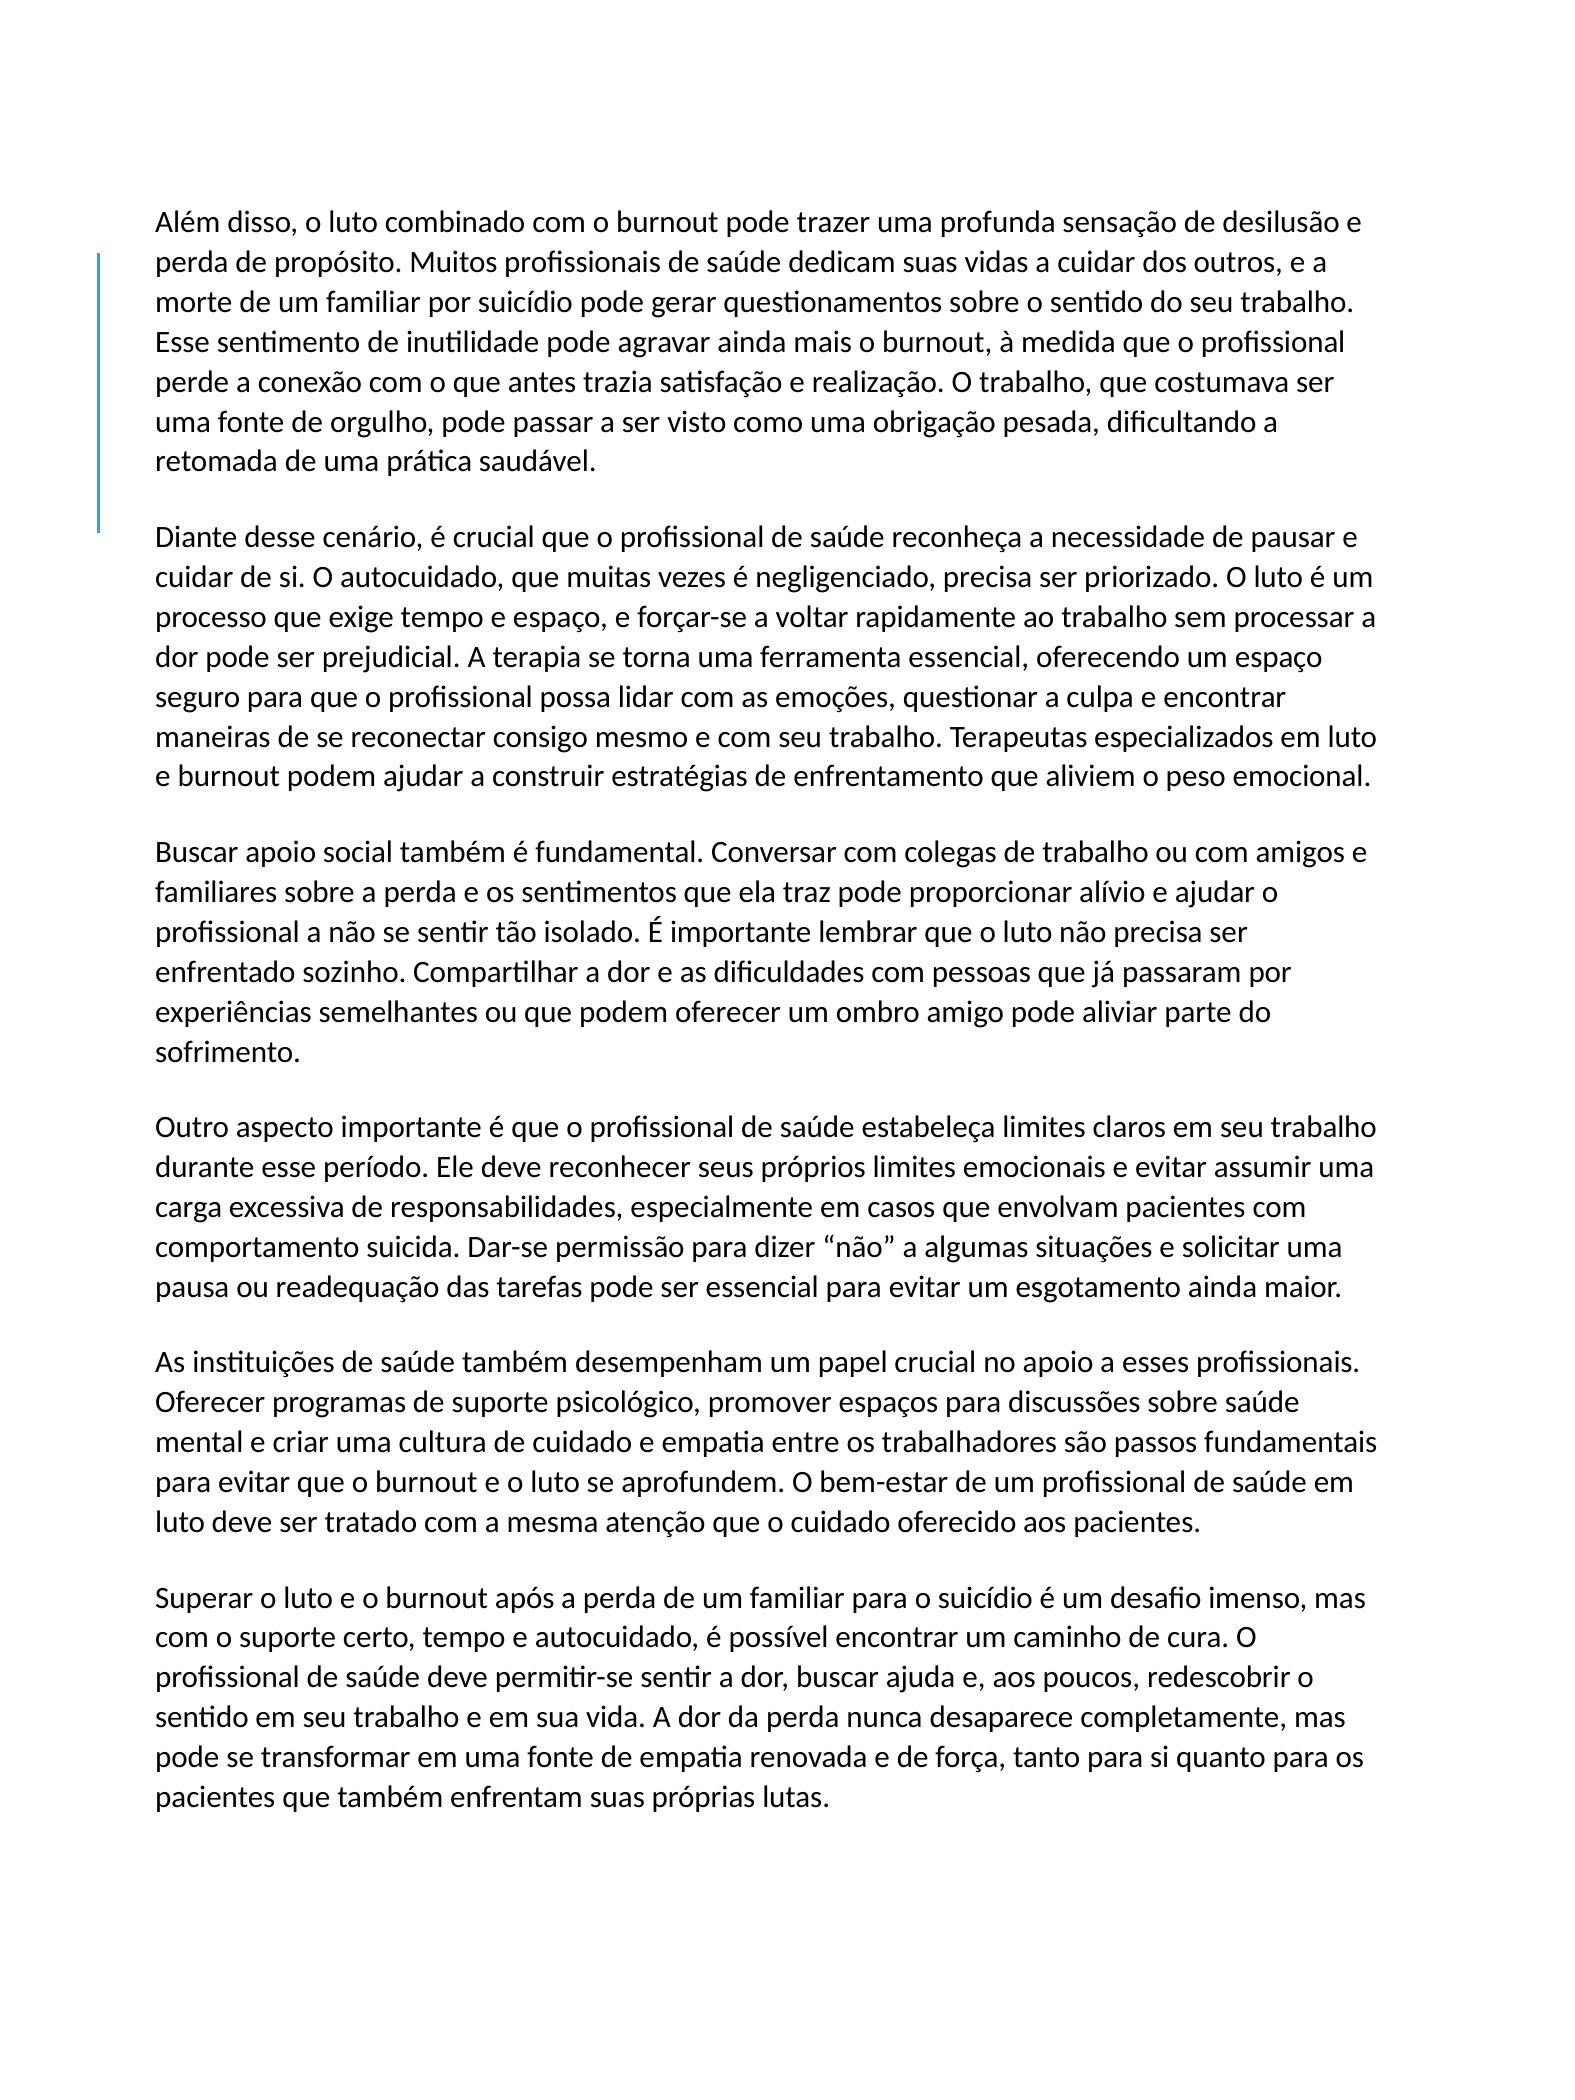

Além disso, o luto combinado com o burnout pode trazer uma profunda sensação de desilusão e perda de propósito. Muitos profissionais de saúde dedicam suas vidas a cuidar dos outros, e a morte de um familiar por suicídio pode gerar questionamentos sobre o sentido do seu trabalho. Esse sentimento de inutilidade pode agravar ainda mais o burnout, à medida que o profissional perde a conexão com o que antes trazia satisfação e realização. O trabalho, que costumava ser uma fonte de orgulho, pode passar a ser visto como uma obrigação pesada, dificultando a retomada de uma prática saudável.
Diante desse cenário, é crucial que o profissional de saúde reconheça a necessidade de pausar e cuidar de si. O autocuidado, que muitas vezes é negligenciado, precisa ser priorizado. O luto é um processo que exige tempo e espaço, e forçar-se a voltar rapidamente ao trabalho sem processar a dor pode ser prejudicial. A terapia se torna uma ferramenta essencial, oferecendo um espaço seguro para que o profissional possa lidar com as emoções, questionar a culpa e encontrar maneiras de se reconectar consigo mesmo e com seu trabalho. Terapeutas especializados em luto e burnout podem ajudar a construir estratégias de enfrentamento que aliviem o peso emocional.
Buscar apoio social também é fundamental. Conversar com colegas de trabalho ou com amigos e familiares sobre a perda e os sentimentos que ela traz pode proporcionar alívio e ajudar o profissional a não se sentir tão isolado. É importante lembrar que o luto não precisa ser enfrentado sozinho. Compartilhar a dor e as dificuldades com pessoas que já passaram por experiências semelhantes ou que podem oferecer um ombro amigo pode aliviar parte do sofrimento.
Outro aspecto importante é que o profissional de saúde estabeleça limites claros em seu trabalho durante esse período. Ele deve reconhecer seus próprios limites emocionais e evitar assumir uma carga excessiva de responsabilidades, especialmente em casos que envolvam pacientes com comportamento suicida. Dar-se permissão para dizer “não” a algumas situações e solicitar uma pausa ou readequação das tarefas pode ser essencial para evitar um esgotamento ainda maior.
As instituições de saúde também desempenham um papel crucial no apoio a esses profissionais. Oferecer programas de suporte psicológico, promover espaços para discussões sobre saúde mental e criar uma cultura de cuidado e empatia entre os trabalhadores são passos fundamentais para evitar que o burnout e o luto se aprofundem. O bem-estar de um profissional de saúde em luto deve ser tratado com a mesma atenção que o cuidado oferecido aos pacientes.
Superar o luto e o burnout após a perda de um familiar para o suicídio é um desafio imenso, mas com o suporte certo, tempo e autocuidado, é possível encontrar um caminho de cura. O profissional de saúde deve permitir-se sentir a dor, buscar ajuda e, aos poucos, redescobrir o sentido em seu trabalho e em sua vida. A dor da perda nunca desaparece completamente, mas pode se transformar em uma fonte de empatia renovada e de força, tanto para si quanto para os pacientes que também enfrentam suas próprias lutas.